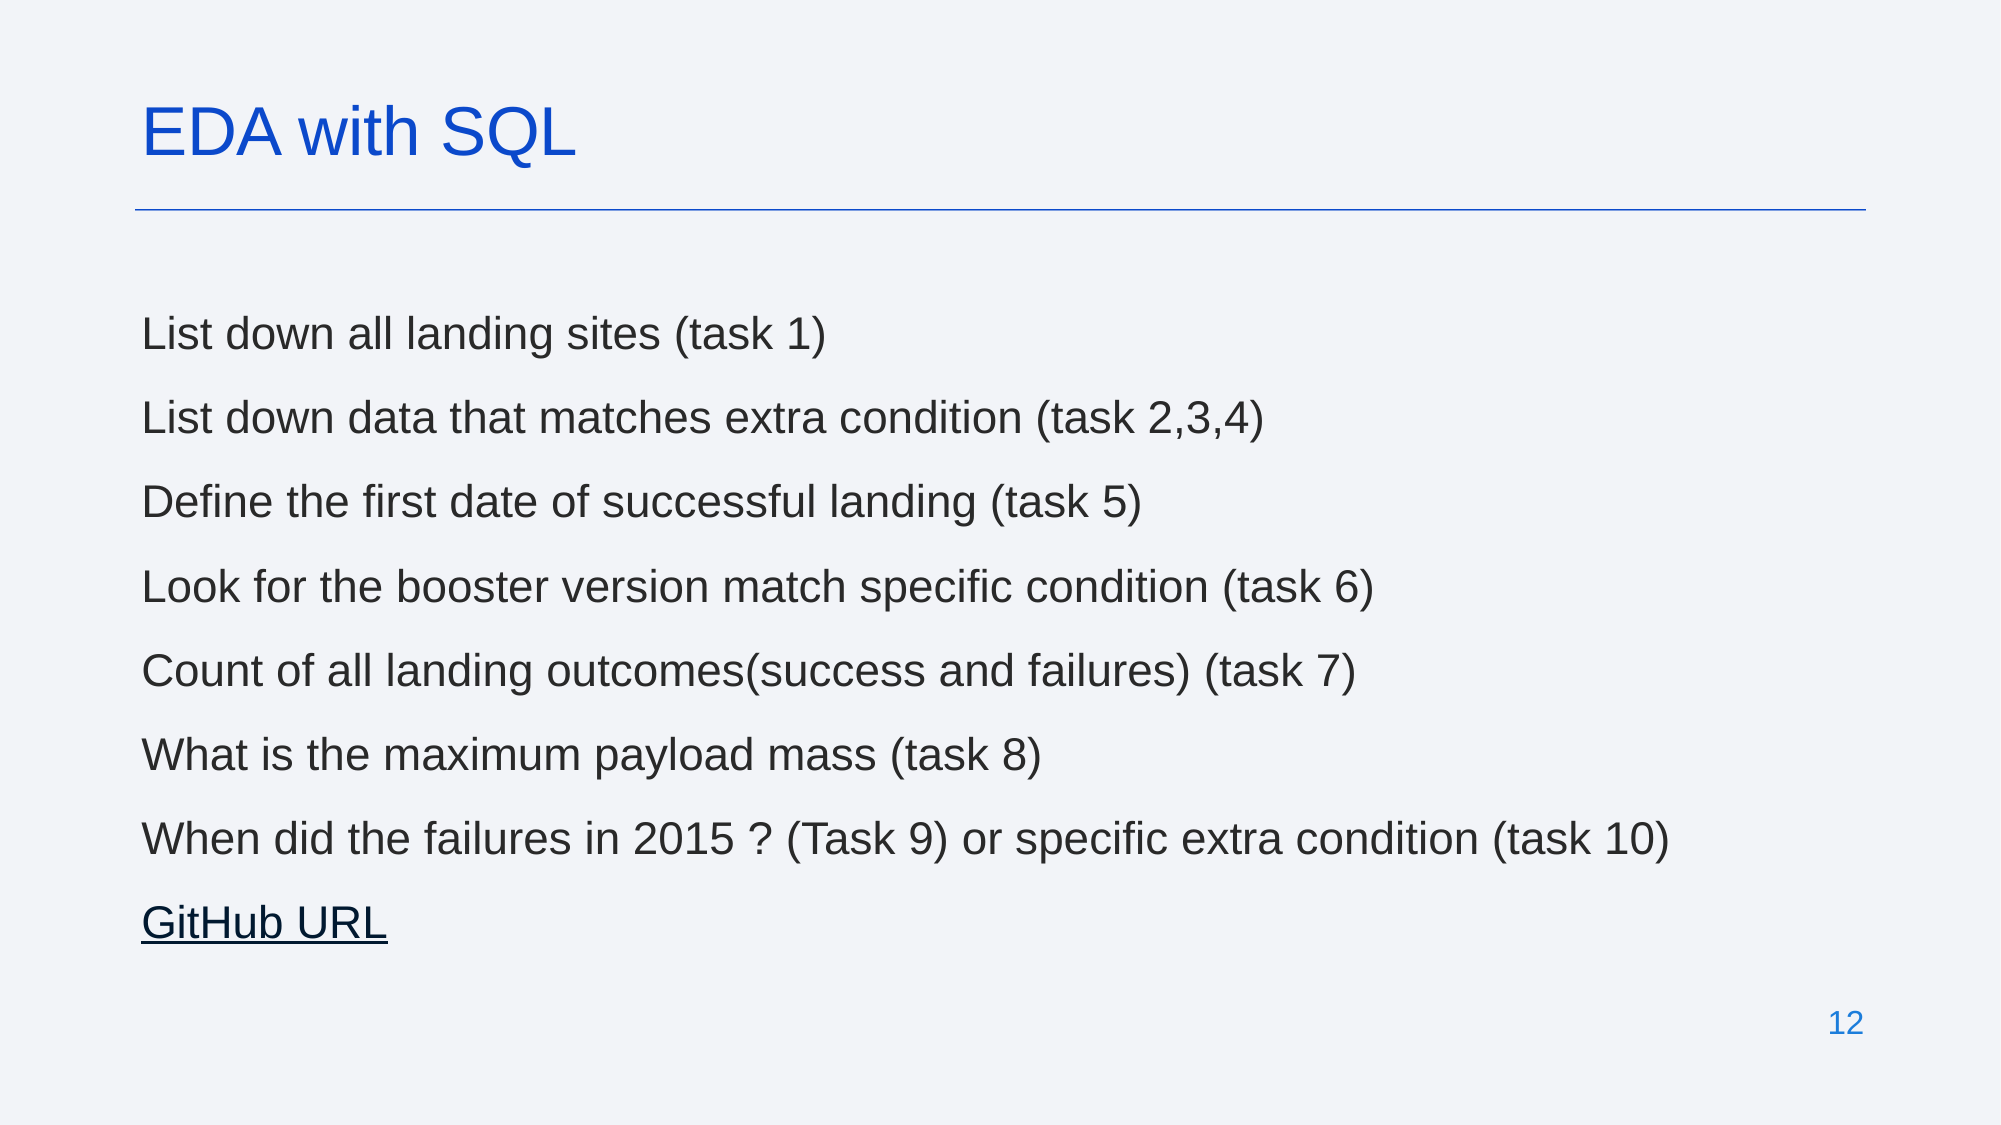

EDA with SQL
List down all landing sites (task 1)
List down data that matches extra condition (task 2,3,4)
Define the first date of successful landing (task 5)
Look for the booster version match specific condition (task 6)
Count of all landing outcomes(success and failures) (task 7)
What is the maximum payload mass (task 8)
When did the failures in 2015 ? (Task 9) or specific extra condition (task 10)
GitHub URL

12